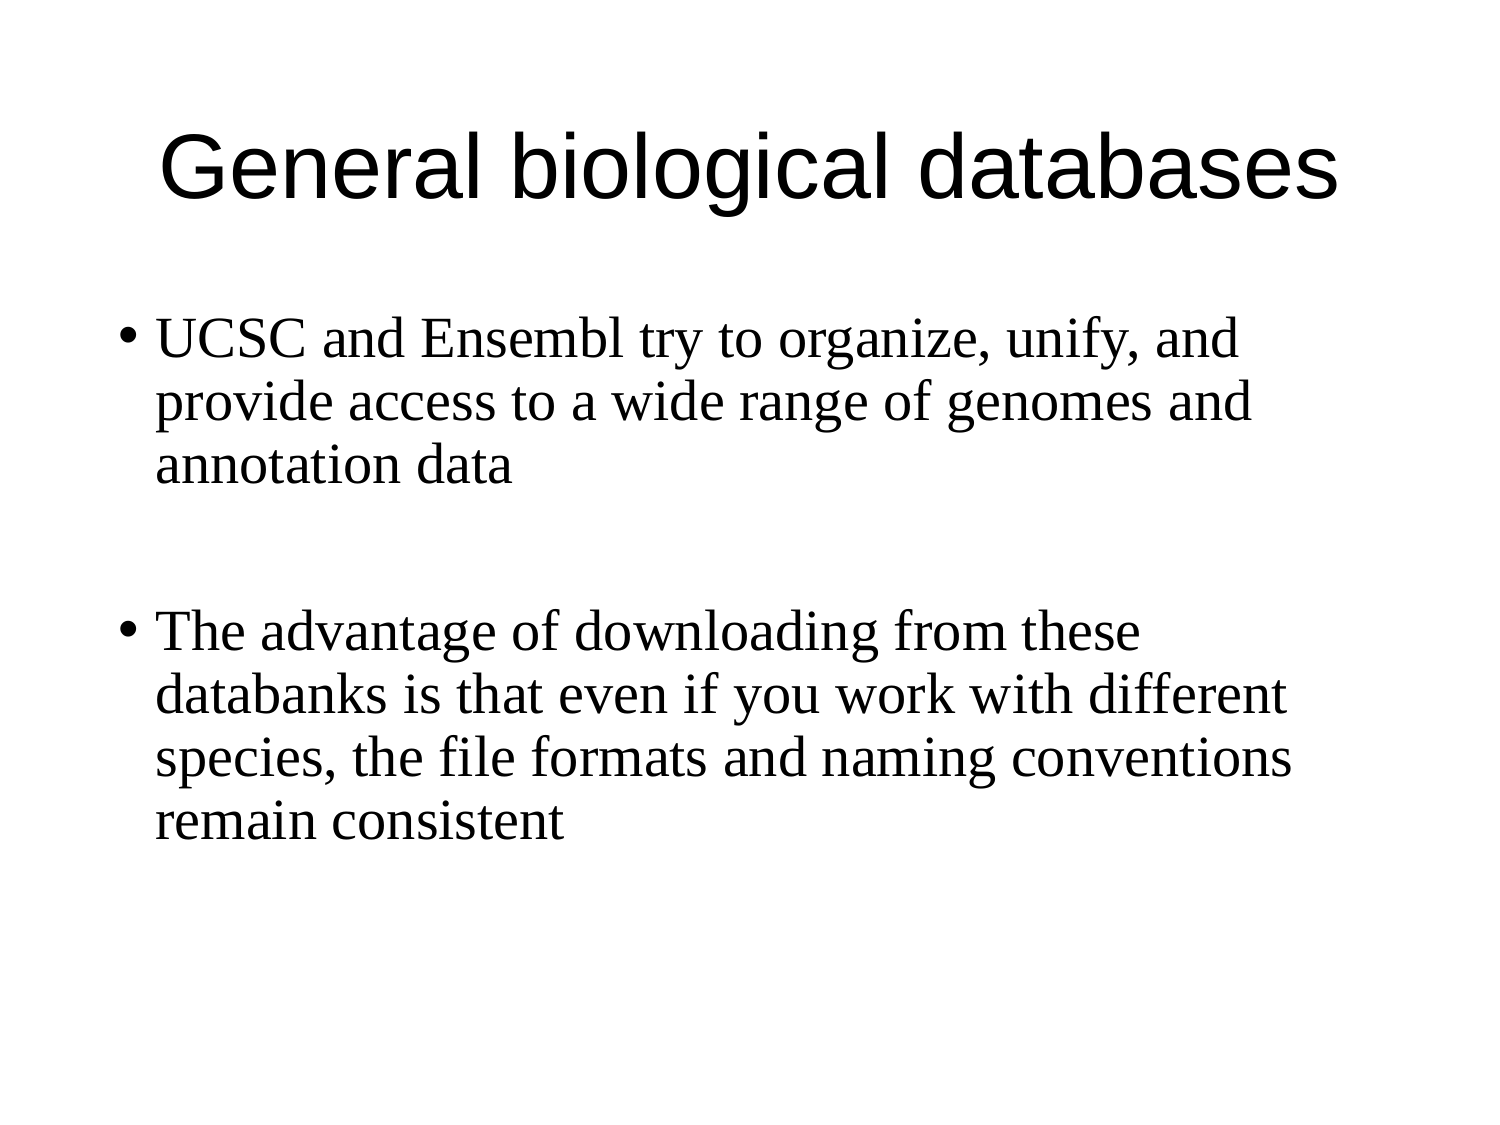

# General biological databases
UCSC and Ensembl try to organize, unify, and provide access to a wide range of genomes and annotation data

The advantage of downloading from these databanks is that even if you work with different species, the file formats and naming conventions remain consistent